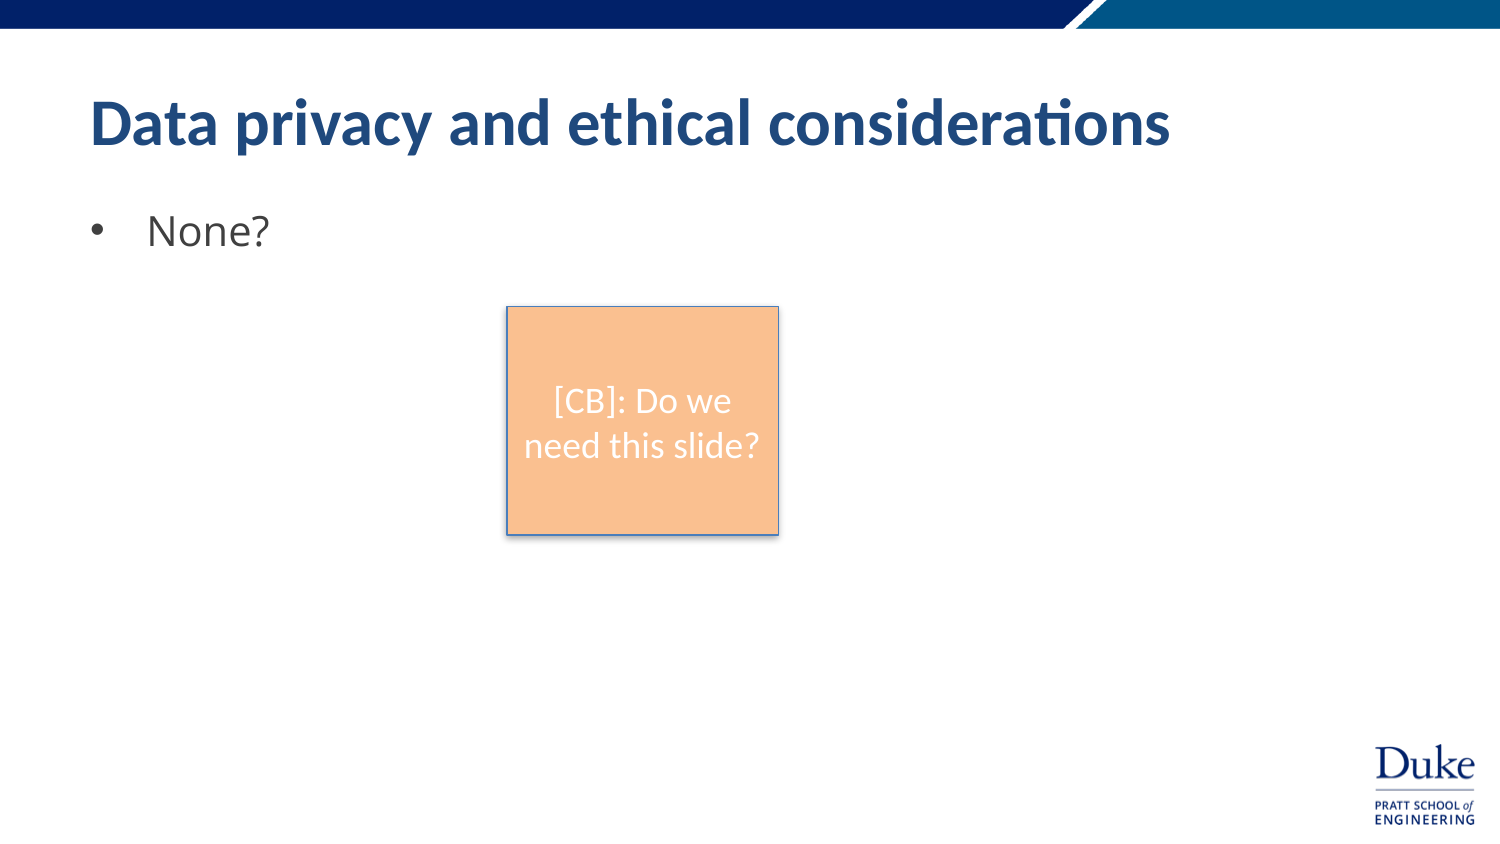

# Data privacy and ethical considerations
None?

[CB]: Do we need this slide?